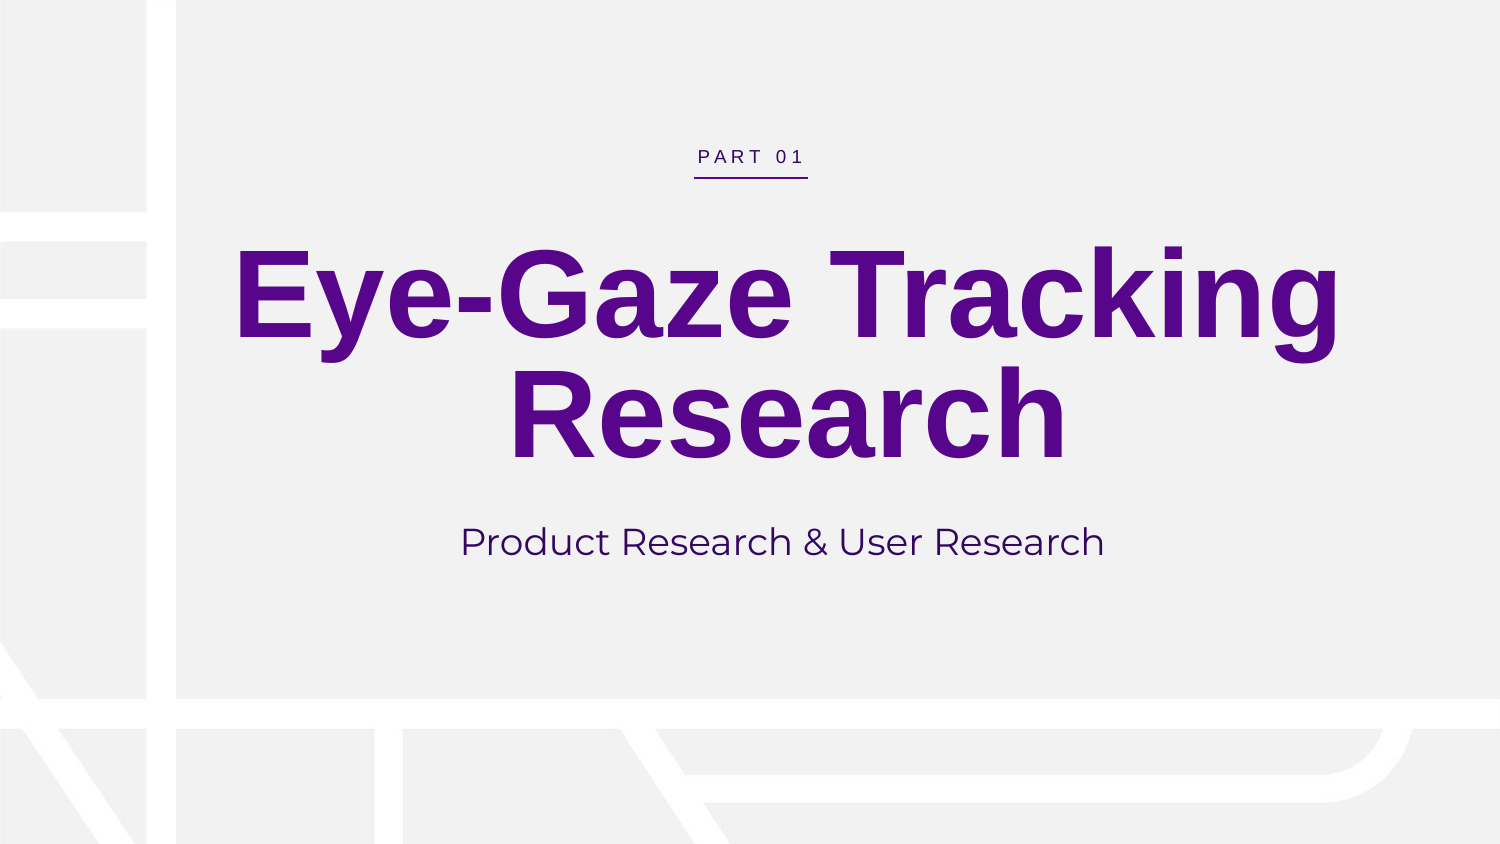

P A R T   0 1
# Eye-Gaze Tracking Research
Product Research & User Research